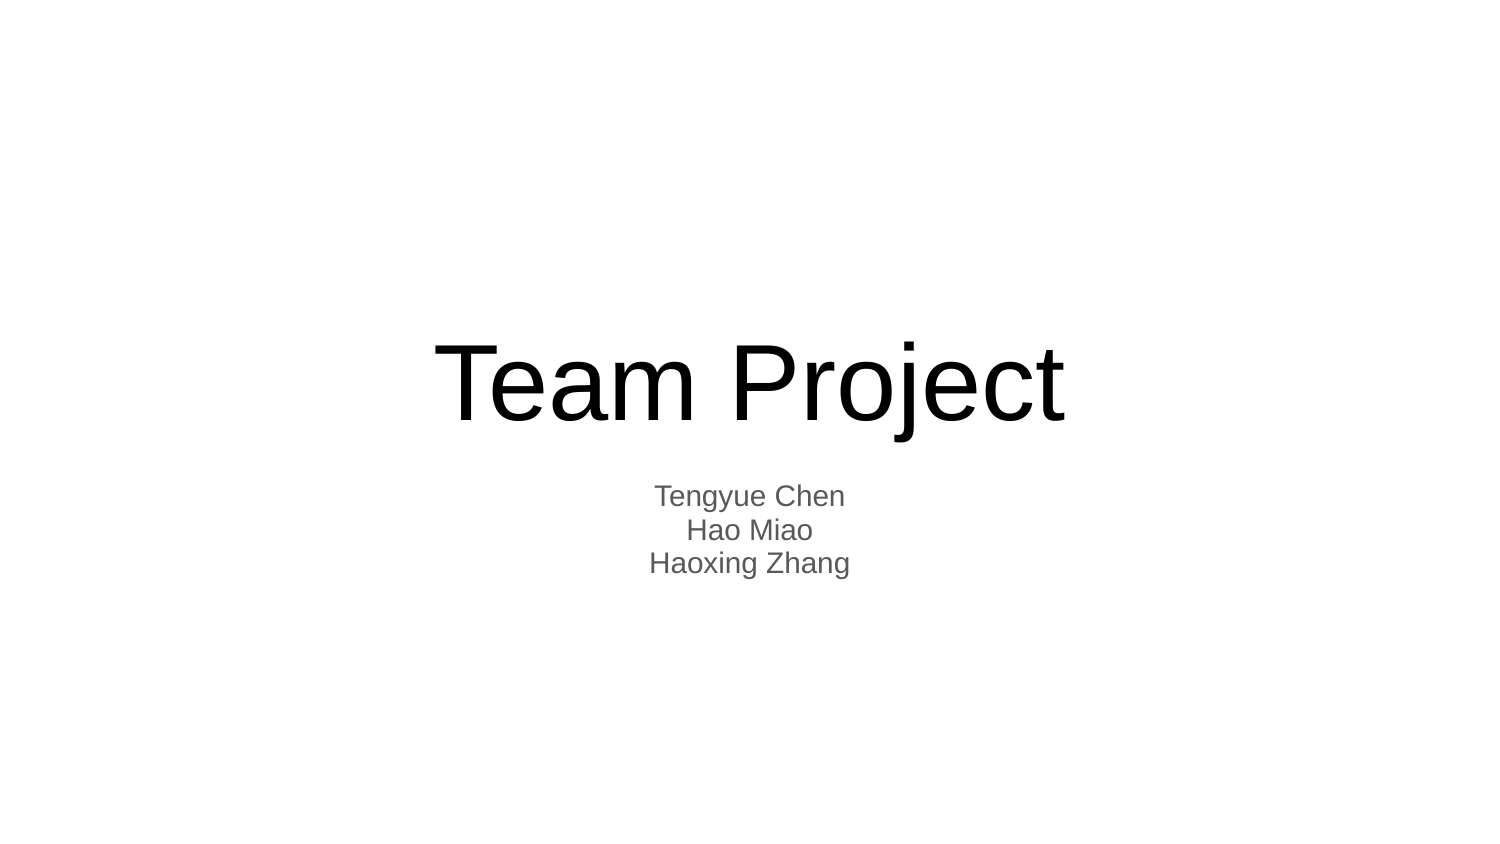

# Team Project
Tengyue Chen
Hao Miao
Haoxing Zhang